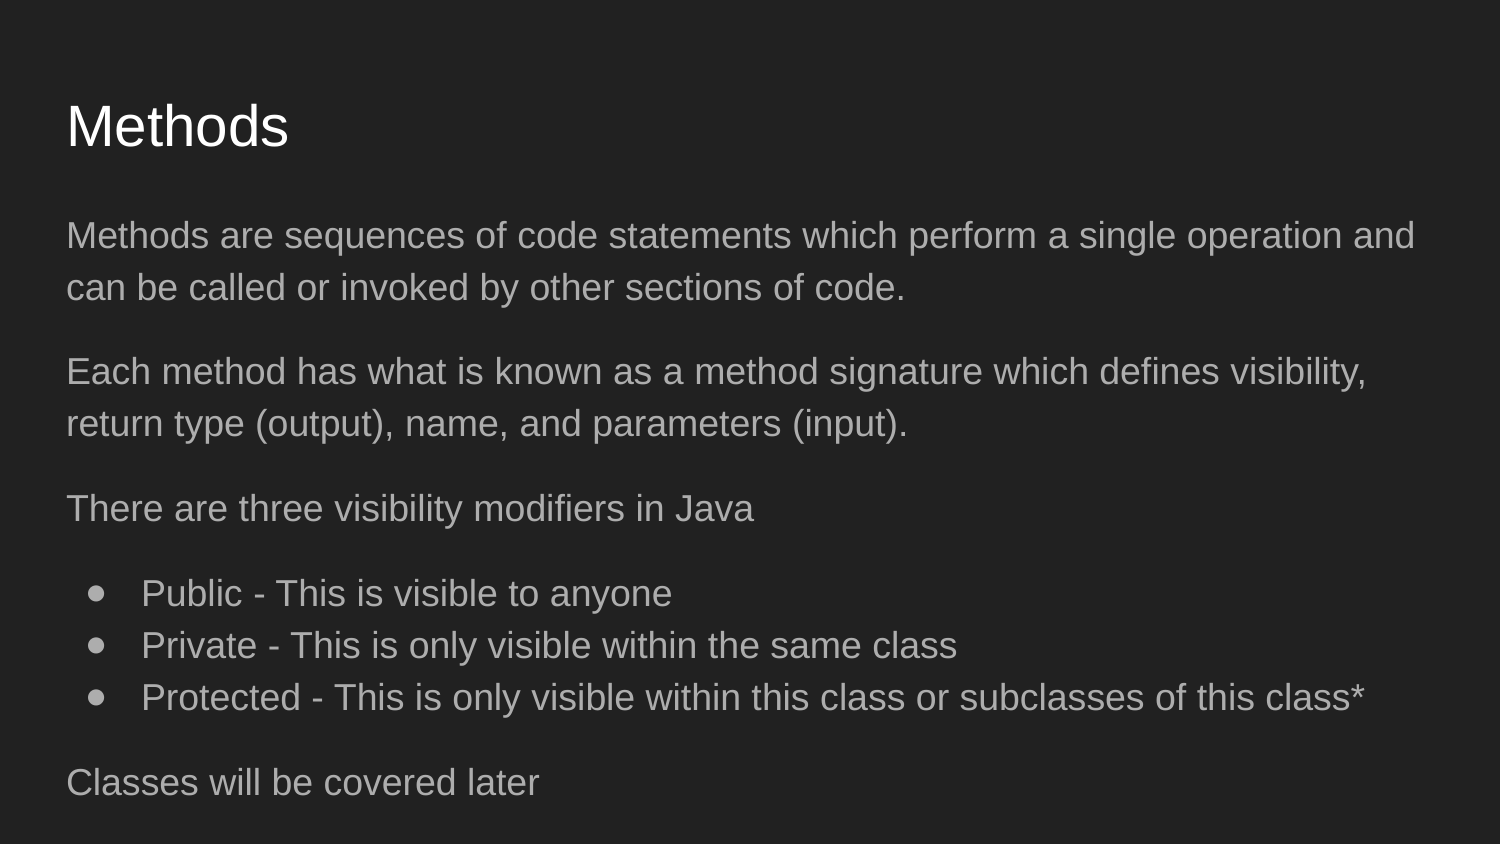

# Methods
Methods are sequences of code statements which perform a single operation and can be called or invoked by other sections of code.
Each method has what is known as a method signature which defines visibility, return type (output), name, and parameters (input).
There are three visibility modifiers in Java
Public - This is visible to anyone
Private - This is only visible within the same class
Protected - This is only visible within this class or subclasses of this class*
Classes will be covered later